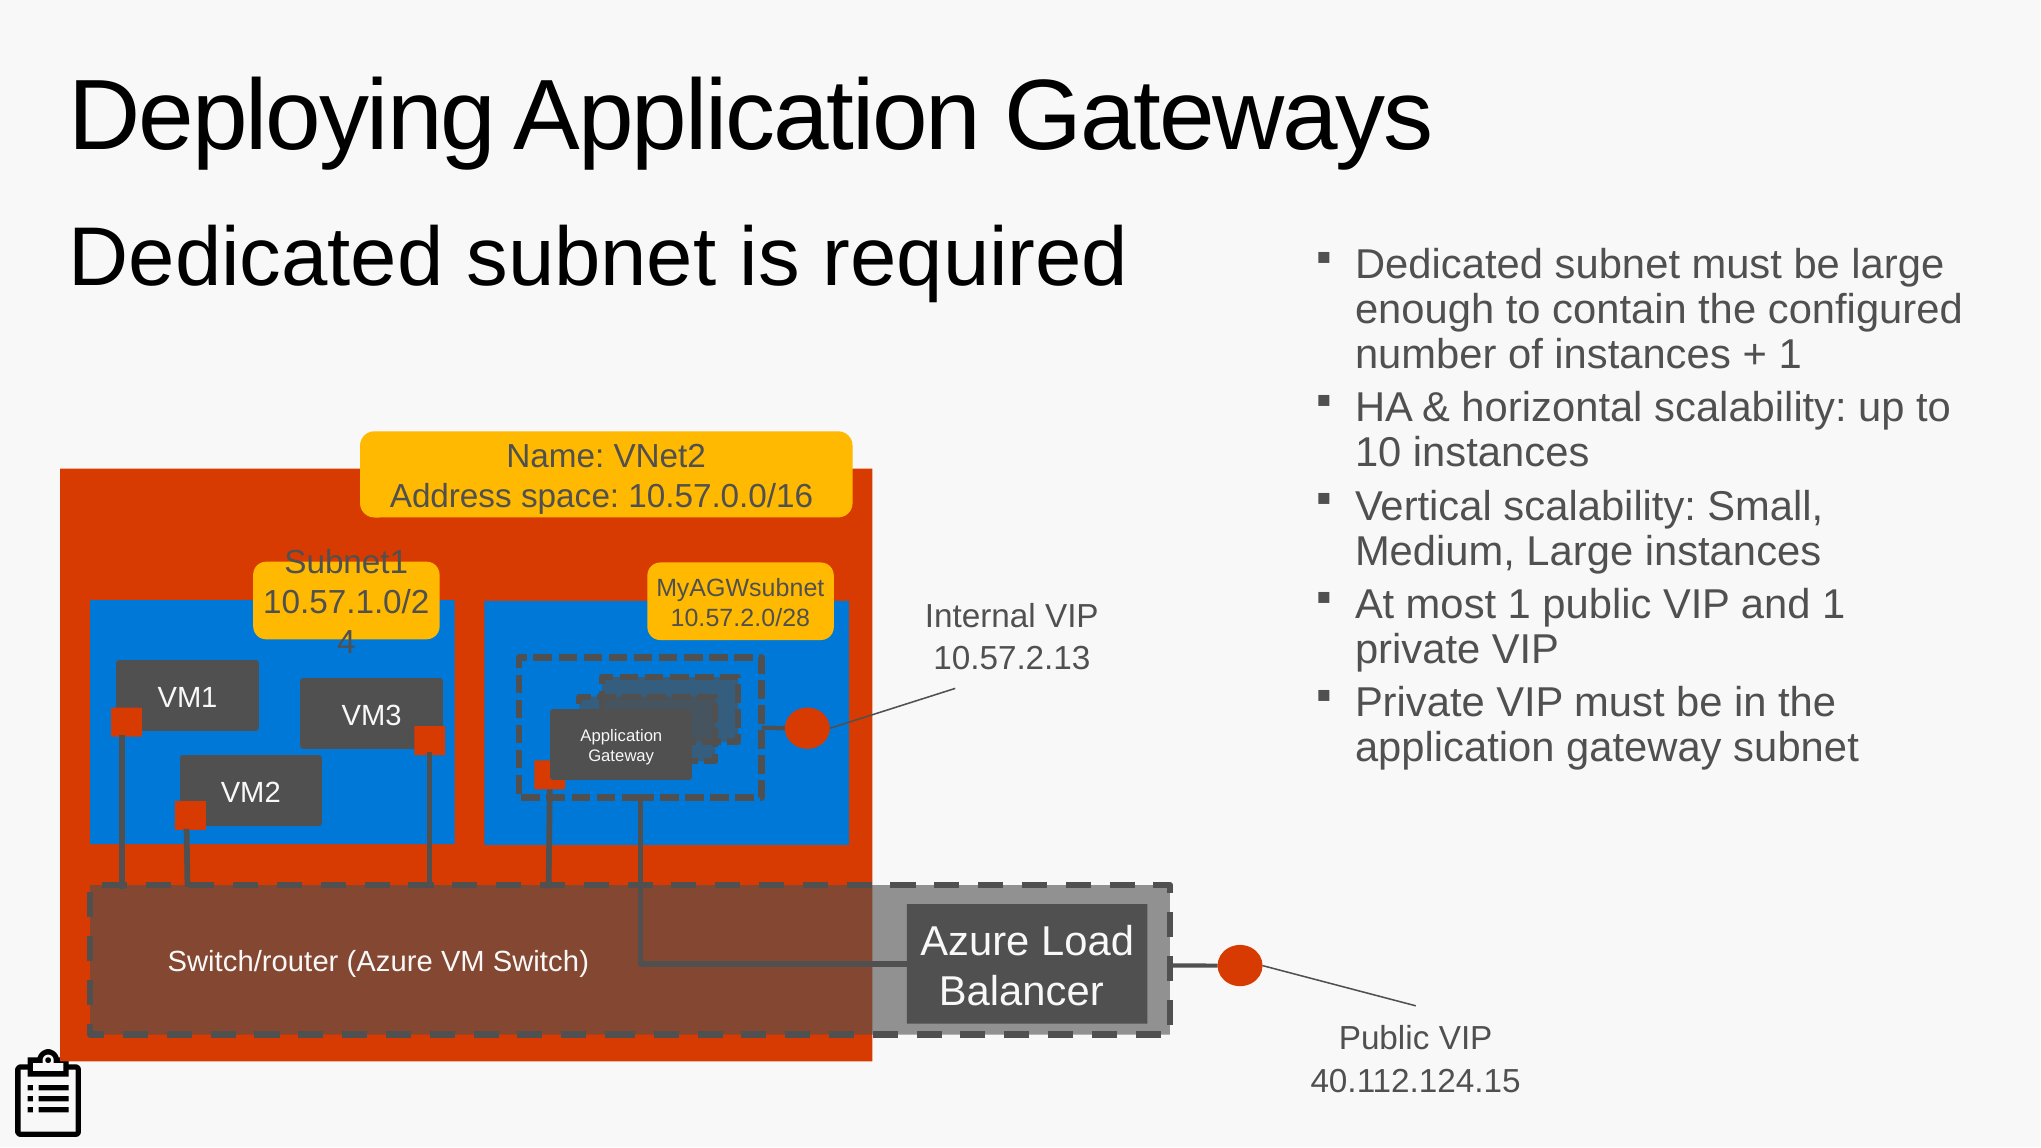

# Deploying Application Gateways
Dedicated subnet is required
Dedicated subnet must be large enough to contain the configured number of instances + 1
HA & horizontal scalability: up to 10 instances
Vertical scalability: Small, Medium, Large instances
At most 1 public VIP and 1 private VIP
Private VIP must be in the application gateway subnet
Name: VNet2
Address space: 10.57.0.0/16

Subnet1
10.57.1.0/24
MyAGWsubnet
10.57.2.0/28
Internal VIP
10.57.2.13

VM1

VM3

Application
Gateway

VM2

Switch/router (Azure VM Switch)
Azure Load Balancer

Public VIP
40.112.124.15